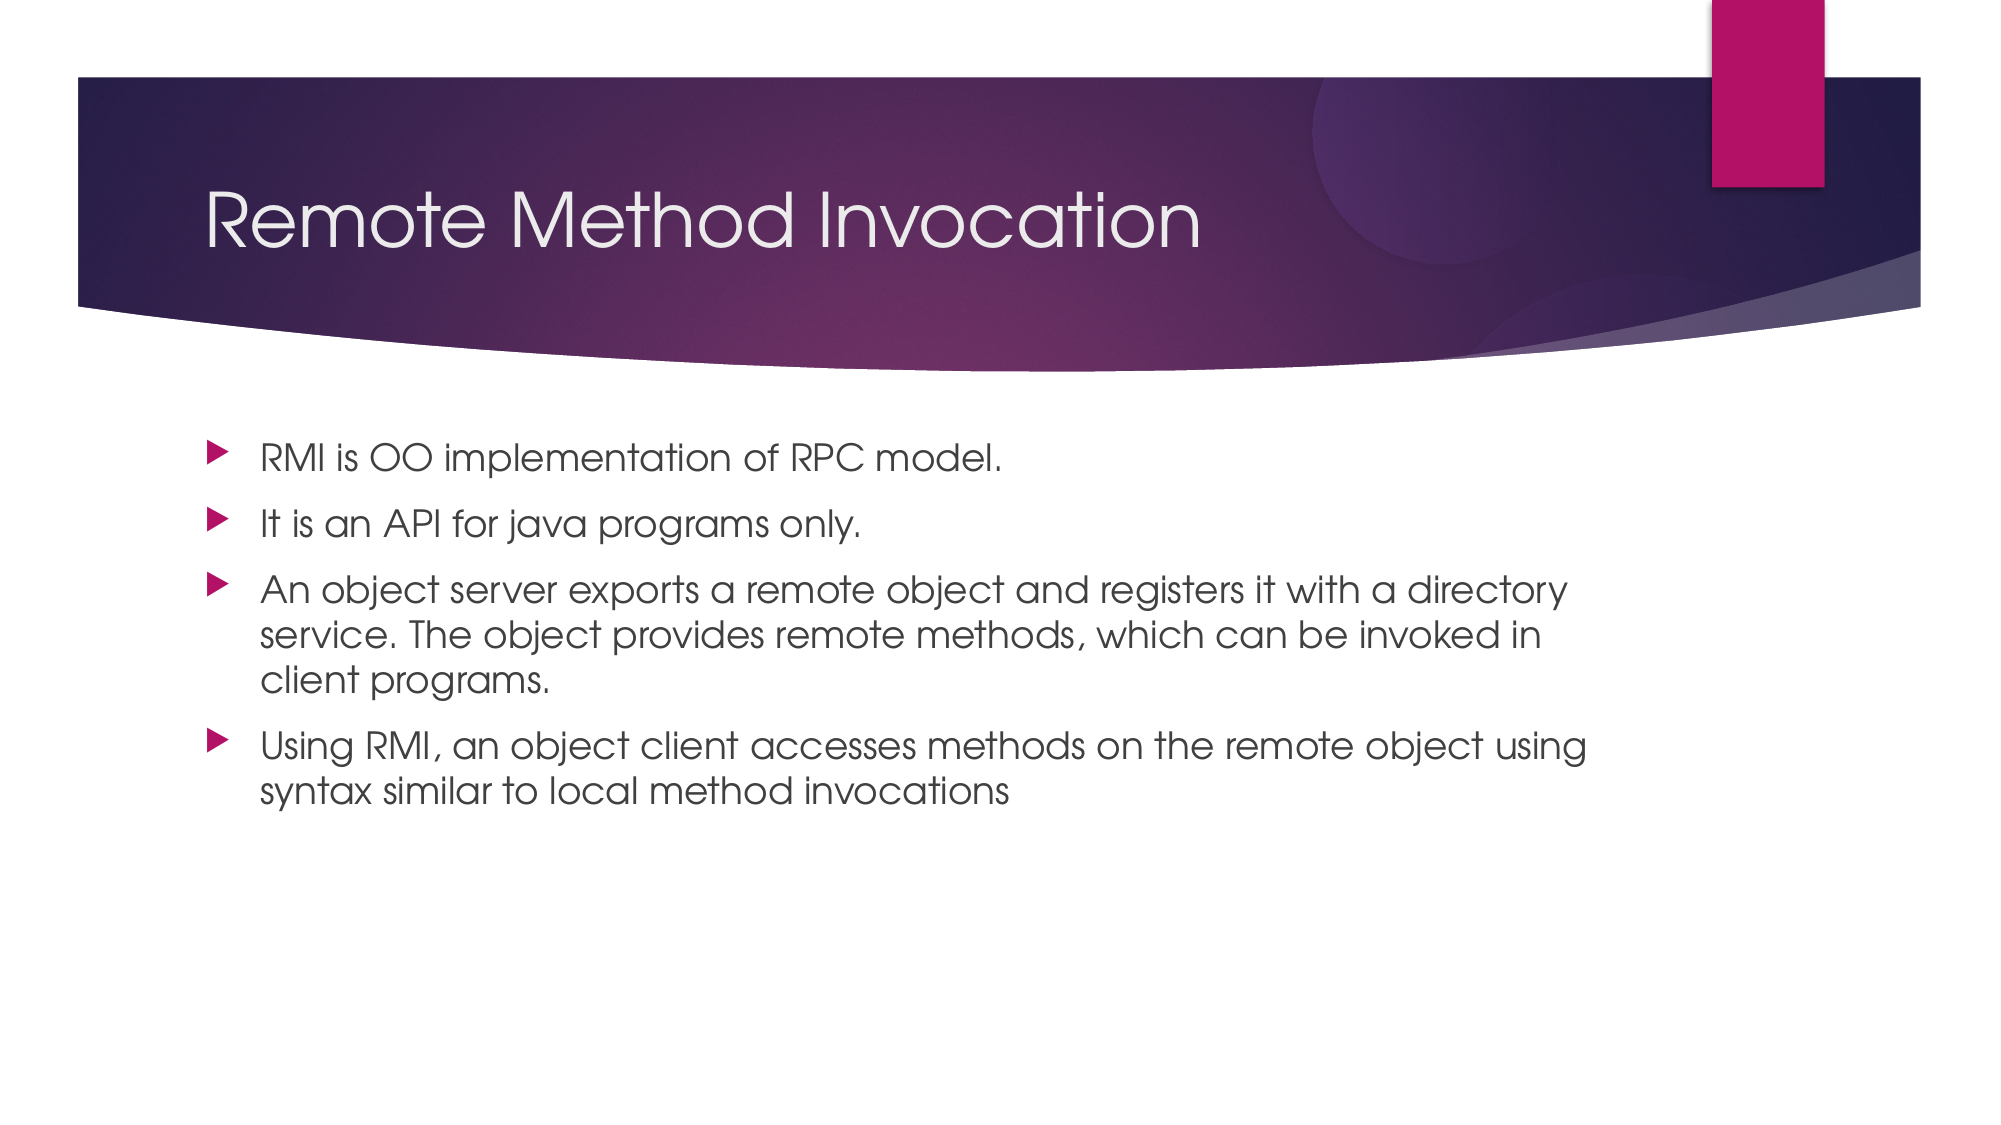

Remote Method Invocation
RMI is OO implementation of RPC model.
It is an API for java programs only.
An object server exports a remote object and registers it with a directory service. The object provides remote methods, which can be invoked in client programs.
Using RMI, an object client accesses methods on the remote object using syntax similar to local method invocations